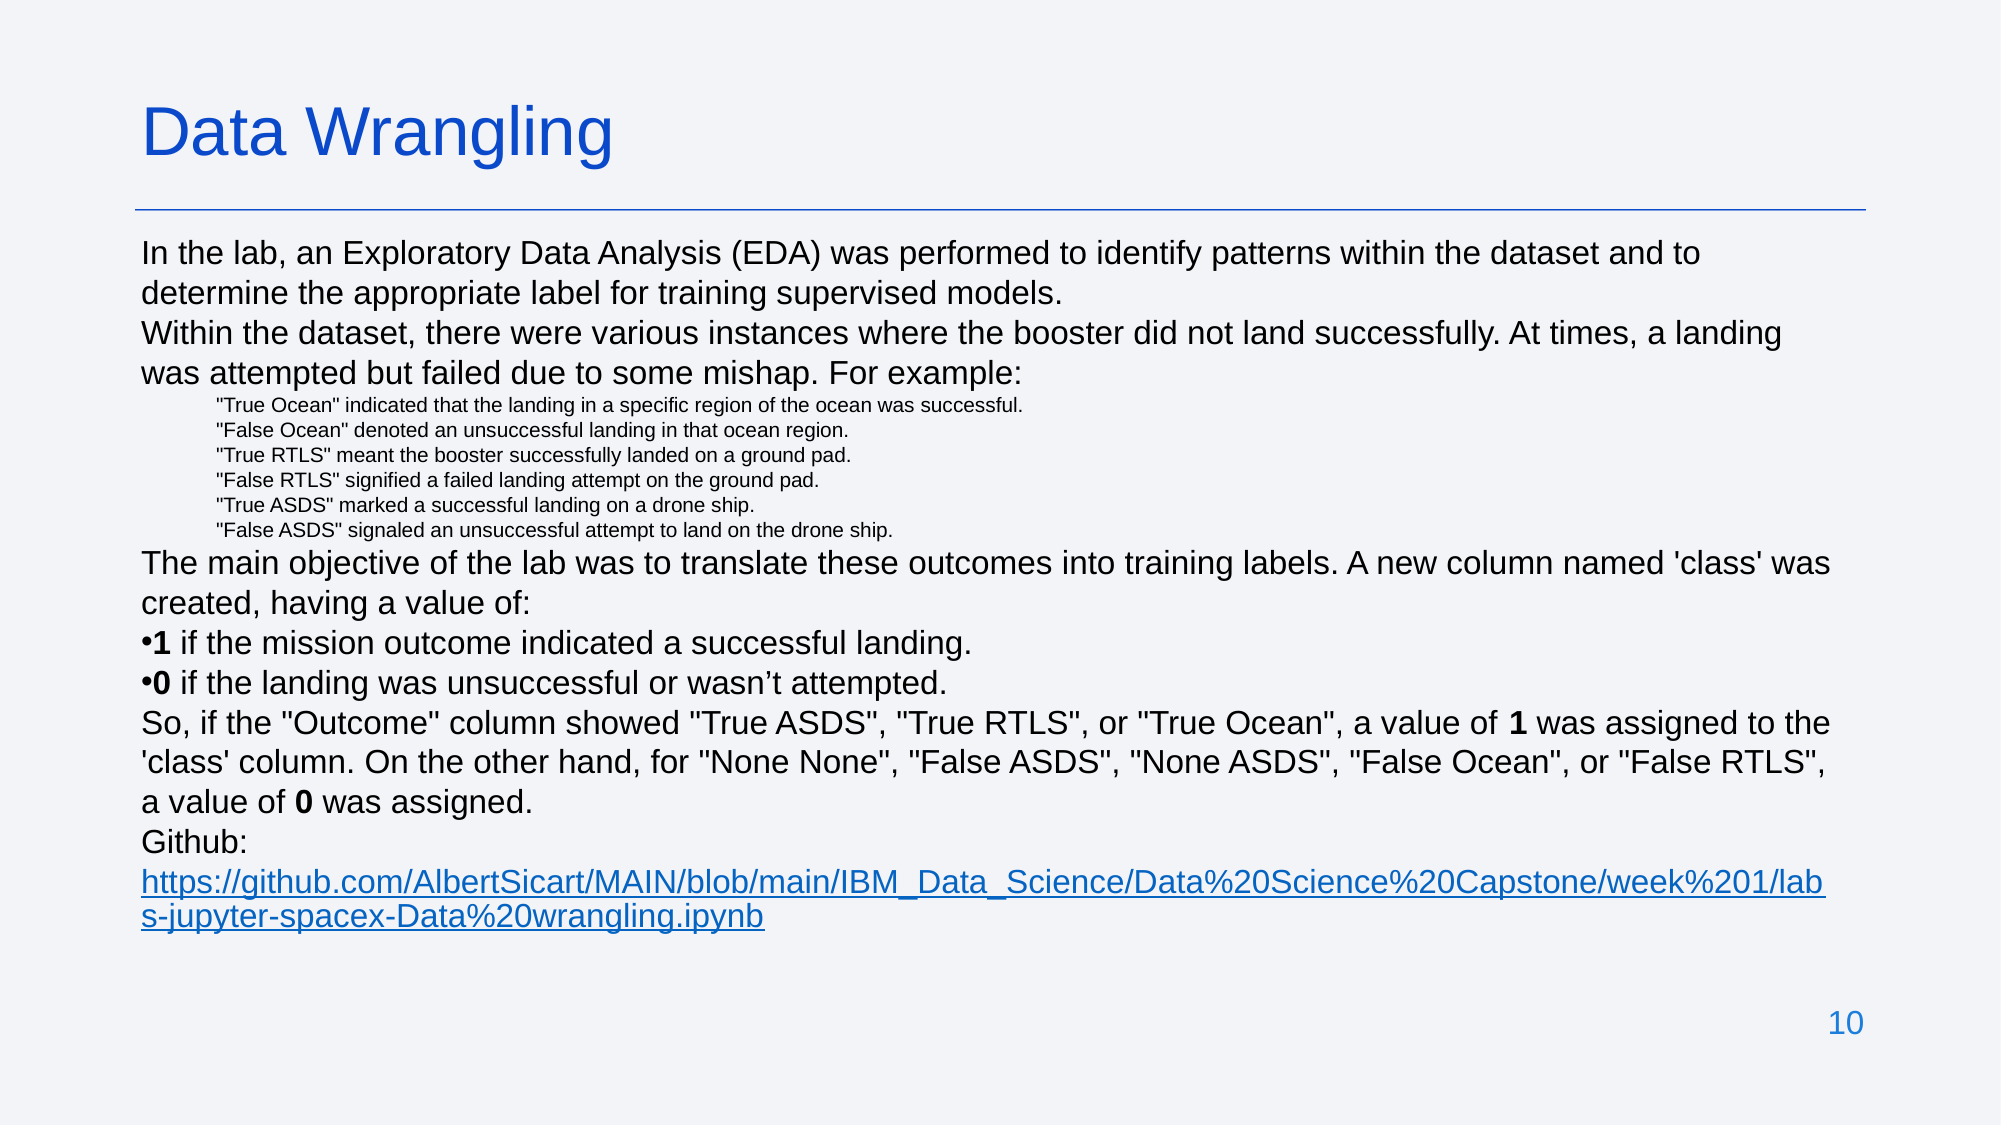

Data Wrangling
In the lab, an Exploratory Data Analysis (EDA) was performed to identify patterns within the dataset and to determine the appropriate label for training supervised models.
Within the dataset, there were various instances where the booster did not land successfully. At times, a landing was attempted but failed due to some mishap. For example:
"True Ocean" indicated that the landing in a specific region of the ocean was successful.
"False Ocean" denoted an unsuccessful landing in that ocean region.
"True RTLS" meant the booster successfully landed on a ground pad.
"False RTLS" signified a failed landing attempt on the ground pad.
"True ASDS" marked a successful landing on a drone ship.
"False ASDS" signaled an unsuccessful attempt to land on the drone ship.
The main objective of the lab was to translate these outcomes into training labels. A new column named 'class' was created, having a value of:
1 if the mission outcome indicated a successful landing.
0 if the landing was unsuccessful or wasn’t attempted.
So, if the "Outcome" column showed "True ASDS", "True RTLS", or "True Ocean", a value of 1 was assigned to the 'class' column. On the other hand, for "None None", "False ASDS", "None ASDS", "False Ocean", or "False RTLS", a value of 0 was assigned.
Github: https://github.com/AlbertSicart/MAIN/blob/main/IBM_Data_Science/Data%20Science%20Capstone/week%201/labs-jupyter-spacex-Data%20wrangling.ipynb

10